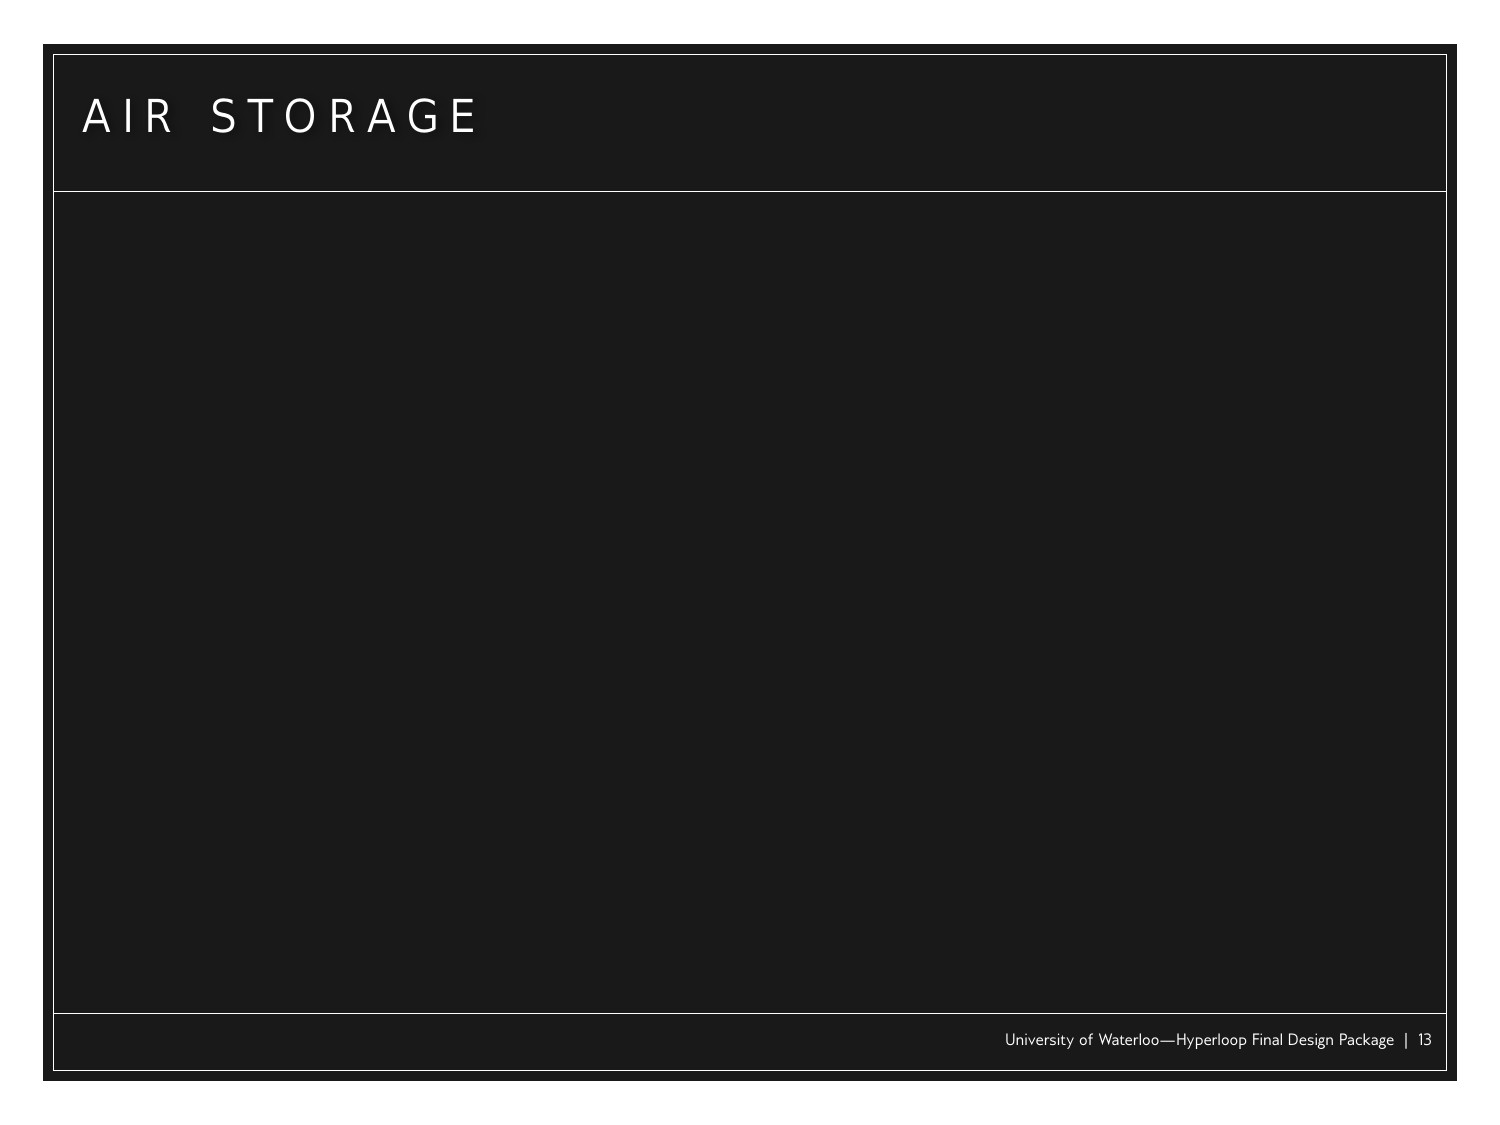

AIR STORAGE
University of Waterloo—Hyperloop Final Design Package  |  13